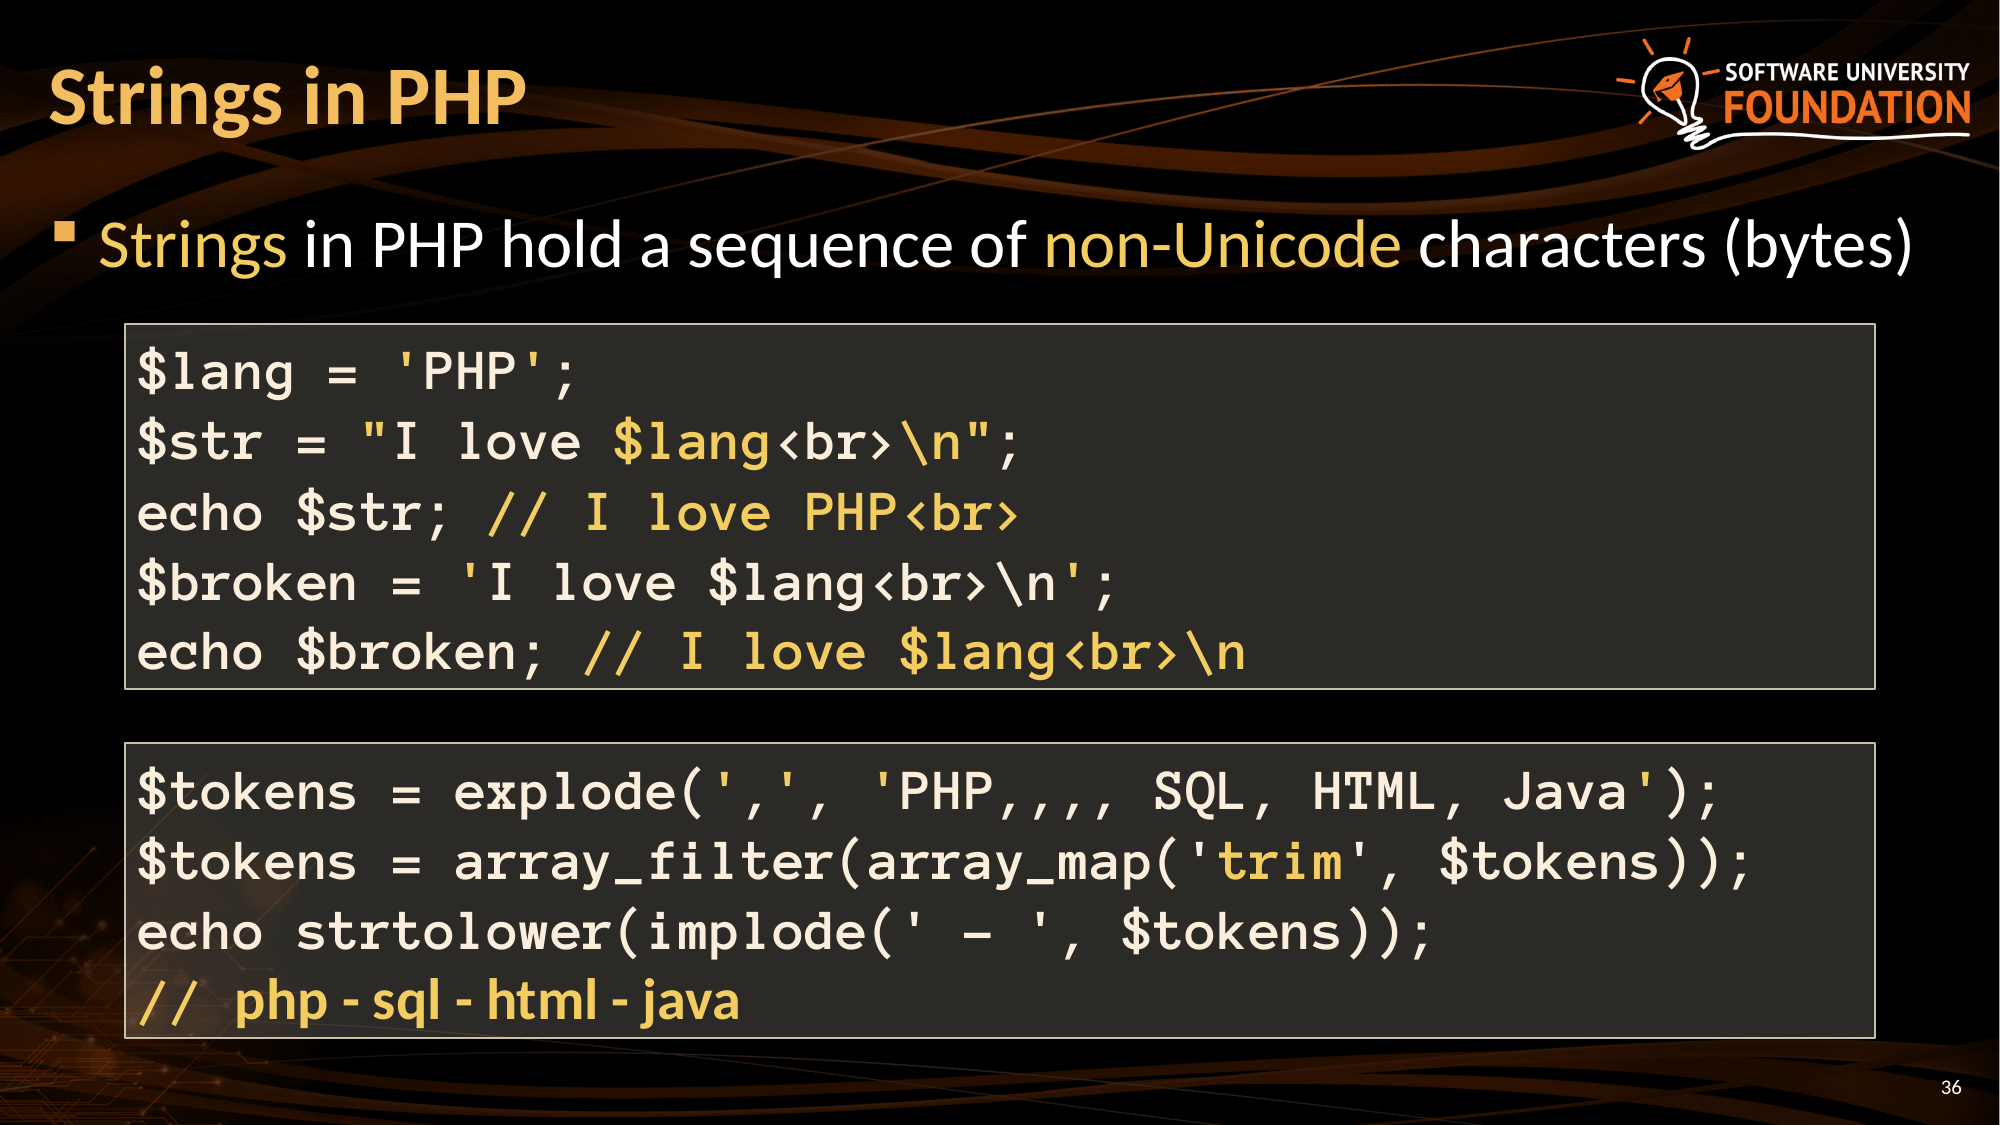

# Strings in PHP
Strings in PHP hold a sequence of non-Unicode characters (bytes)
$lang = 'PHP';
$str = "I love $lang<br>\n";
echo $str; // I love PHP<br>
$broken = 'I love $lang<br>\n';
echo $broken; // I love $lang<br>\n
$tokens = explode(',', 'PHP,,,, SQL, HTML, Java');
$tokens = array_filter(array_map('trim', $tokens));
echo strtolower(implode(' - ', $tokens));
// php - sql - html - java
36